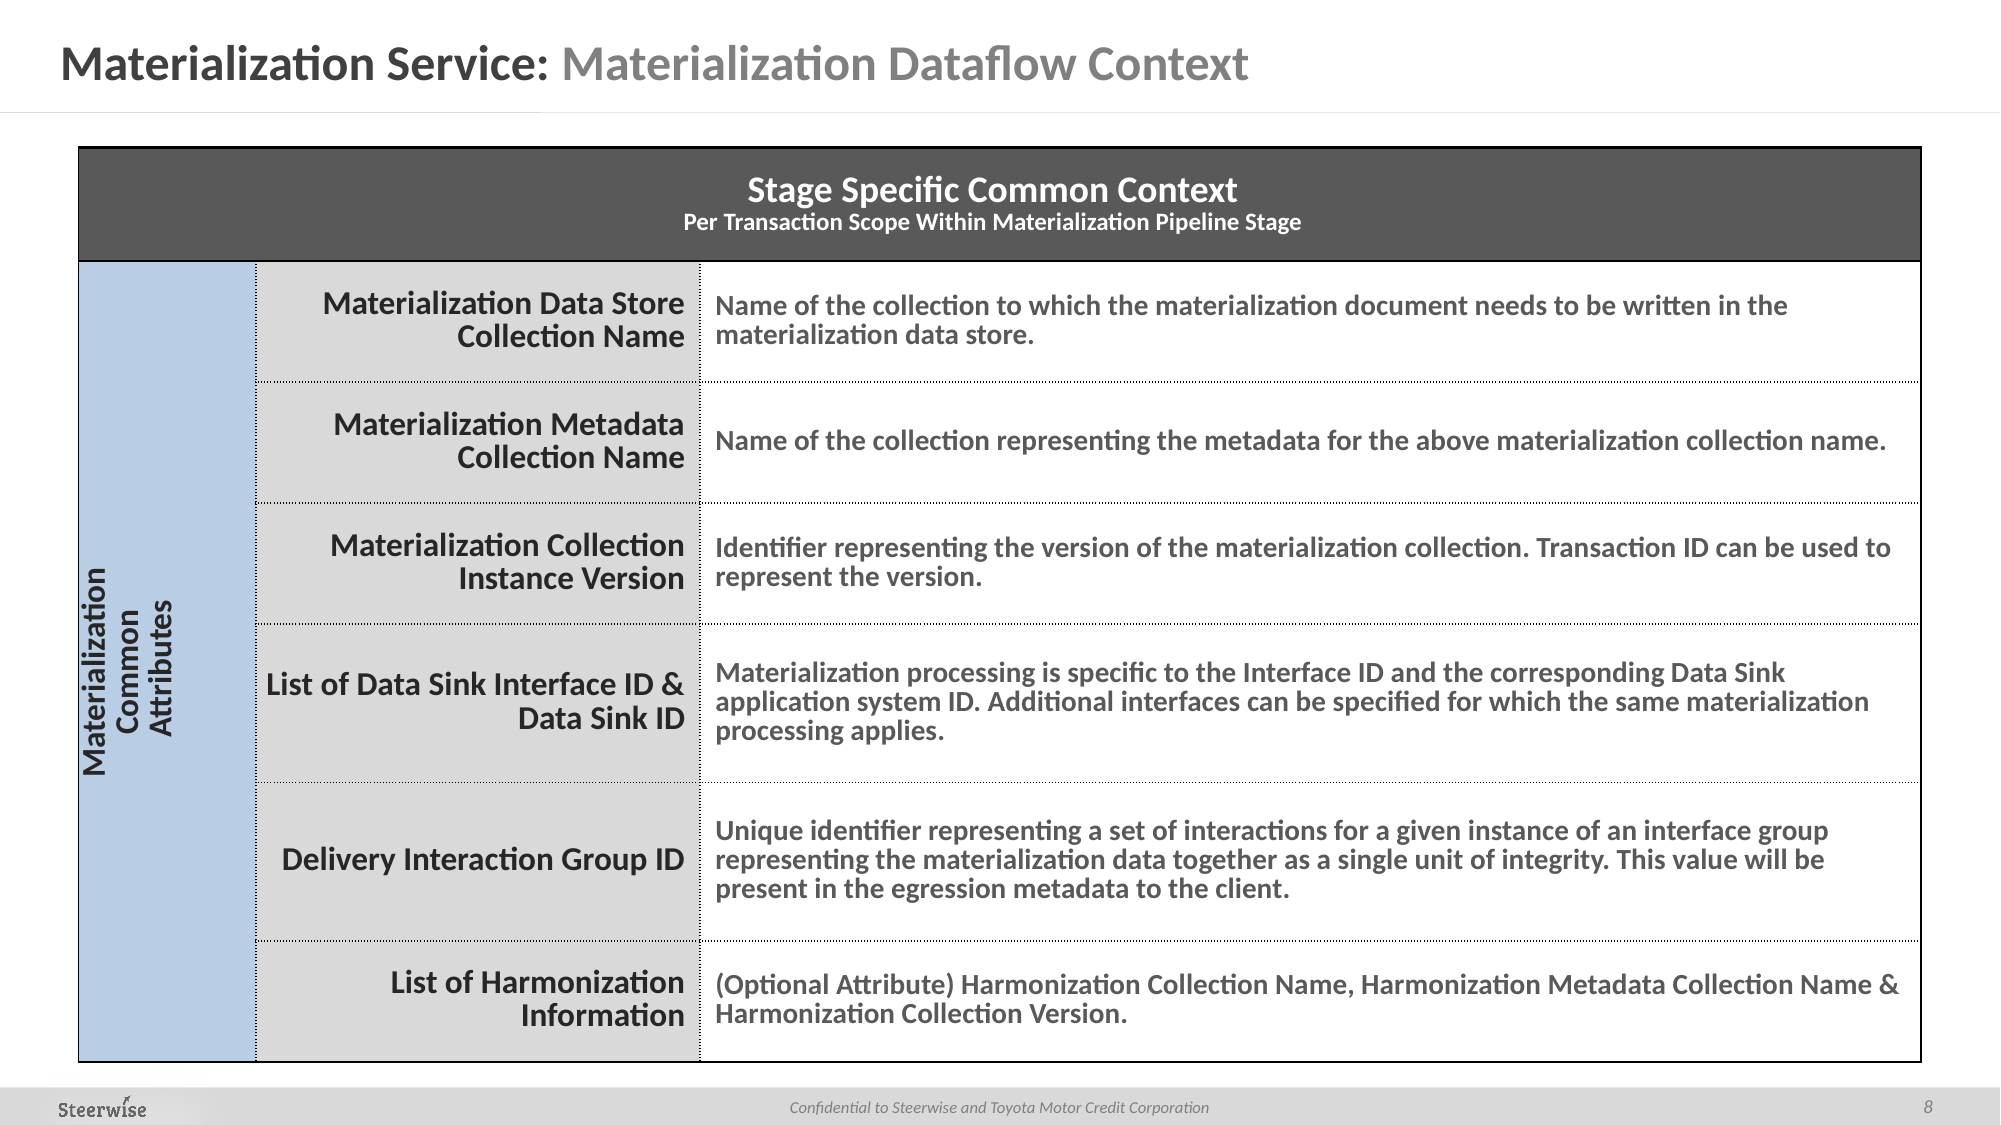

# Materialization Service: Materialization Dataflow Context
| Stage Specific Common Context Per Transaction Scope Within Materialization Pipeline Stage |  |  |
| --- | --- | --- |
| Materialization Common Attributes | Materialization Data Store Collection Name | Name of the collection to which the materialization document needs to be written in the materialization data store. |
|  | Materialization Metadata Collection Name | Name of the collection representing the metadata for the above materialization collection name. |
|  | Materialization Collection Instance Version | Identifier representing the version of the materialization collection. Transaction ID can be used to represent the version. |
|  | List of Data Sink Interface ID & Data Sink ID | Materialization processing is specific to the Interface ID and the corresponding Data Sink application system ID. Additional interfaces can be specified for which the same materialization processing applies. |
|  | Delivery Interaction Group ID | Unique identifier representing a set of interactions for a given instance of an interface group representing the materialization data together as a single unit of integrity. This value will be present in the egression metadata to the client. |
|  | List of Harmonization Information | (Optional Attribute) Harmonization Collection Name, Harmonization Metadata Collection Name & Harmonization Collection Version. |
8